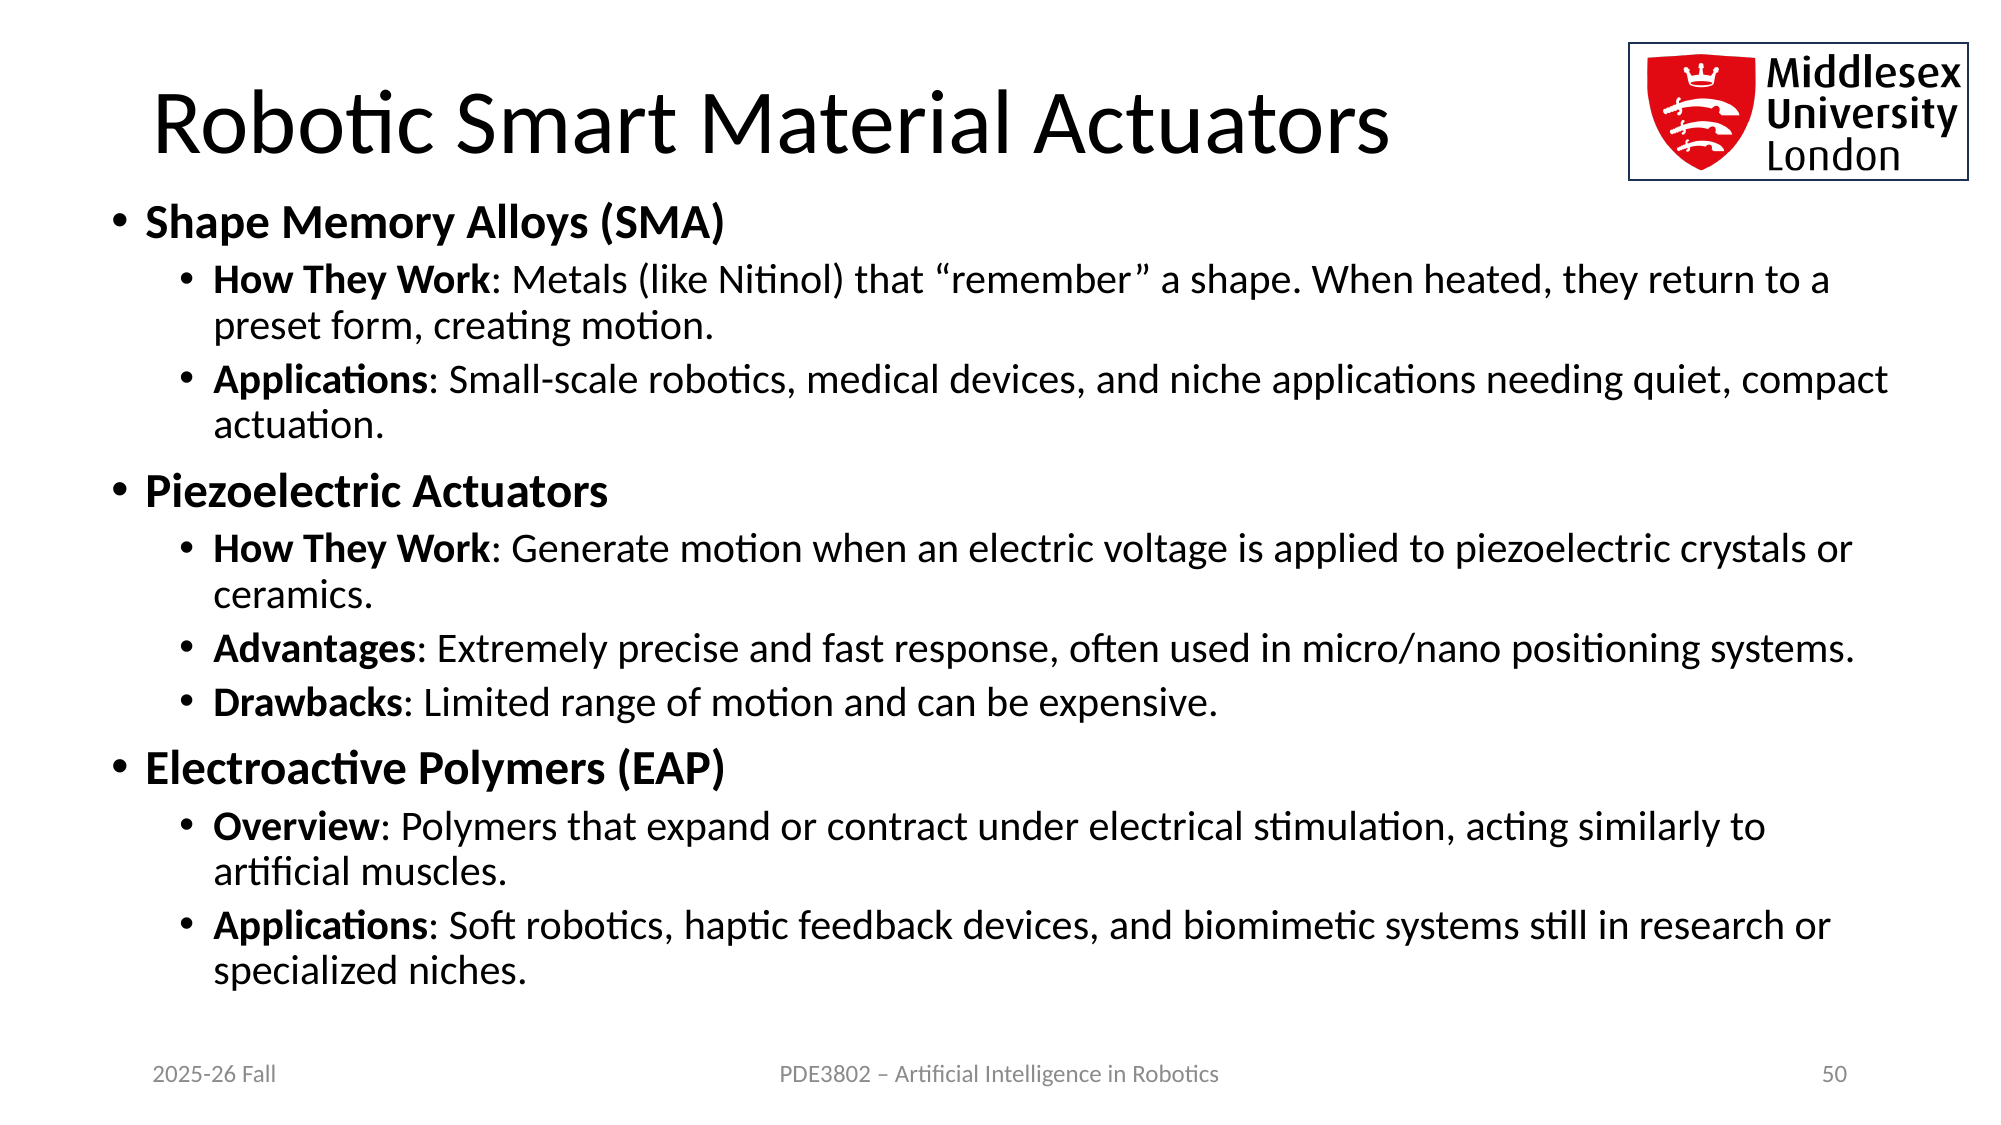

# Robotic Smart Material Actuators
Shape Memory Alloys (SMA)
How They Work: Metals (like Nitinol) that “remember” a shape. When heated, they return to a preset form, creating motion.
Applications: Small-scale robotics, medical devices, and niche applications needing quiet, compact actuation.
Piezoelectric Actuators
How They Work: Generate motion when an electric voltage is applied to piezoelectric crystals or ceramics.
Advantages: Extremely precise and fast response, often used in micro/nano positioning systems.
Drawbacks: Limited range of motion and can be expensive.
Electroactive Polymers (EAP)
Overview: Polymers that expand or contract under electrical stimulation, acting similarly to artificial muscles.
Applications: Soft robotics, haptic feedback devices, and biomimetic systems still in research or specialized niches.

2025-26 Fall
PDE3802 – Artificial Intelligence in Robotics
50